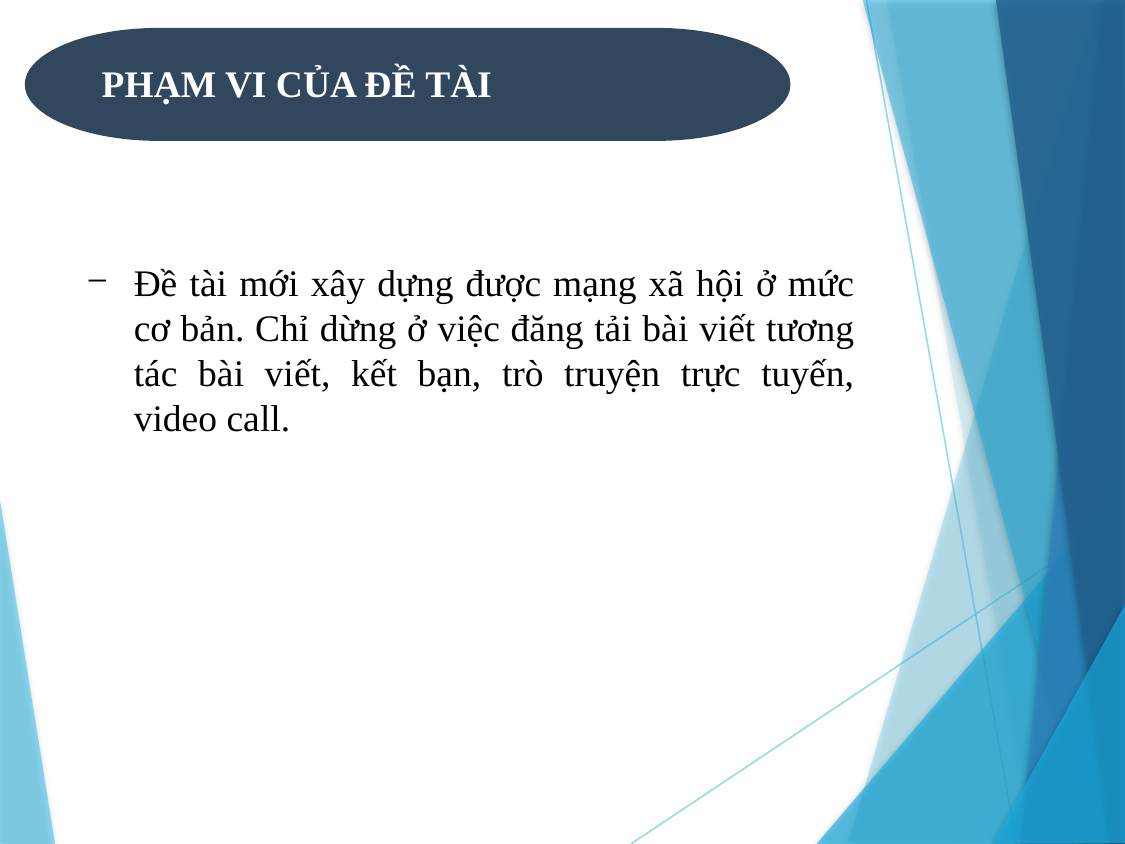

PHẠM VI CỦA ĐỀ TÀI
Đề tài mới xây dựng được mạng xã hội ở mức cơ bản. Chỉ dừng ở việc đăng tải bài viết tương tác bài viết, kết bạn, trò truyện trực tuyến, video call.